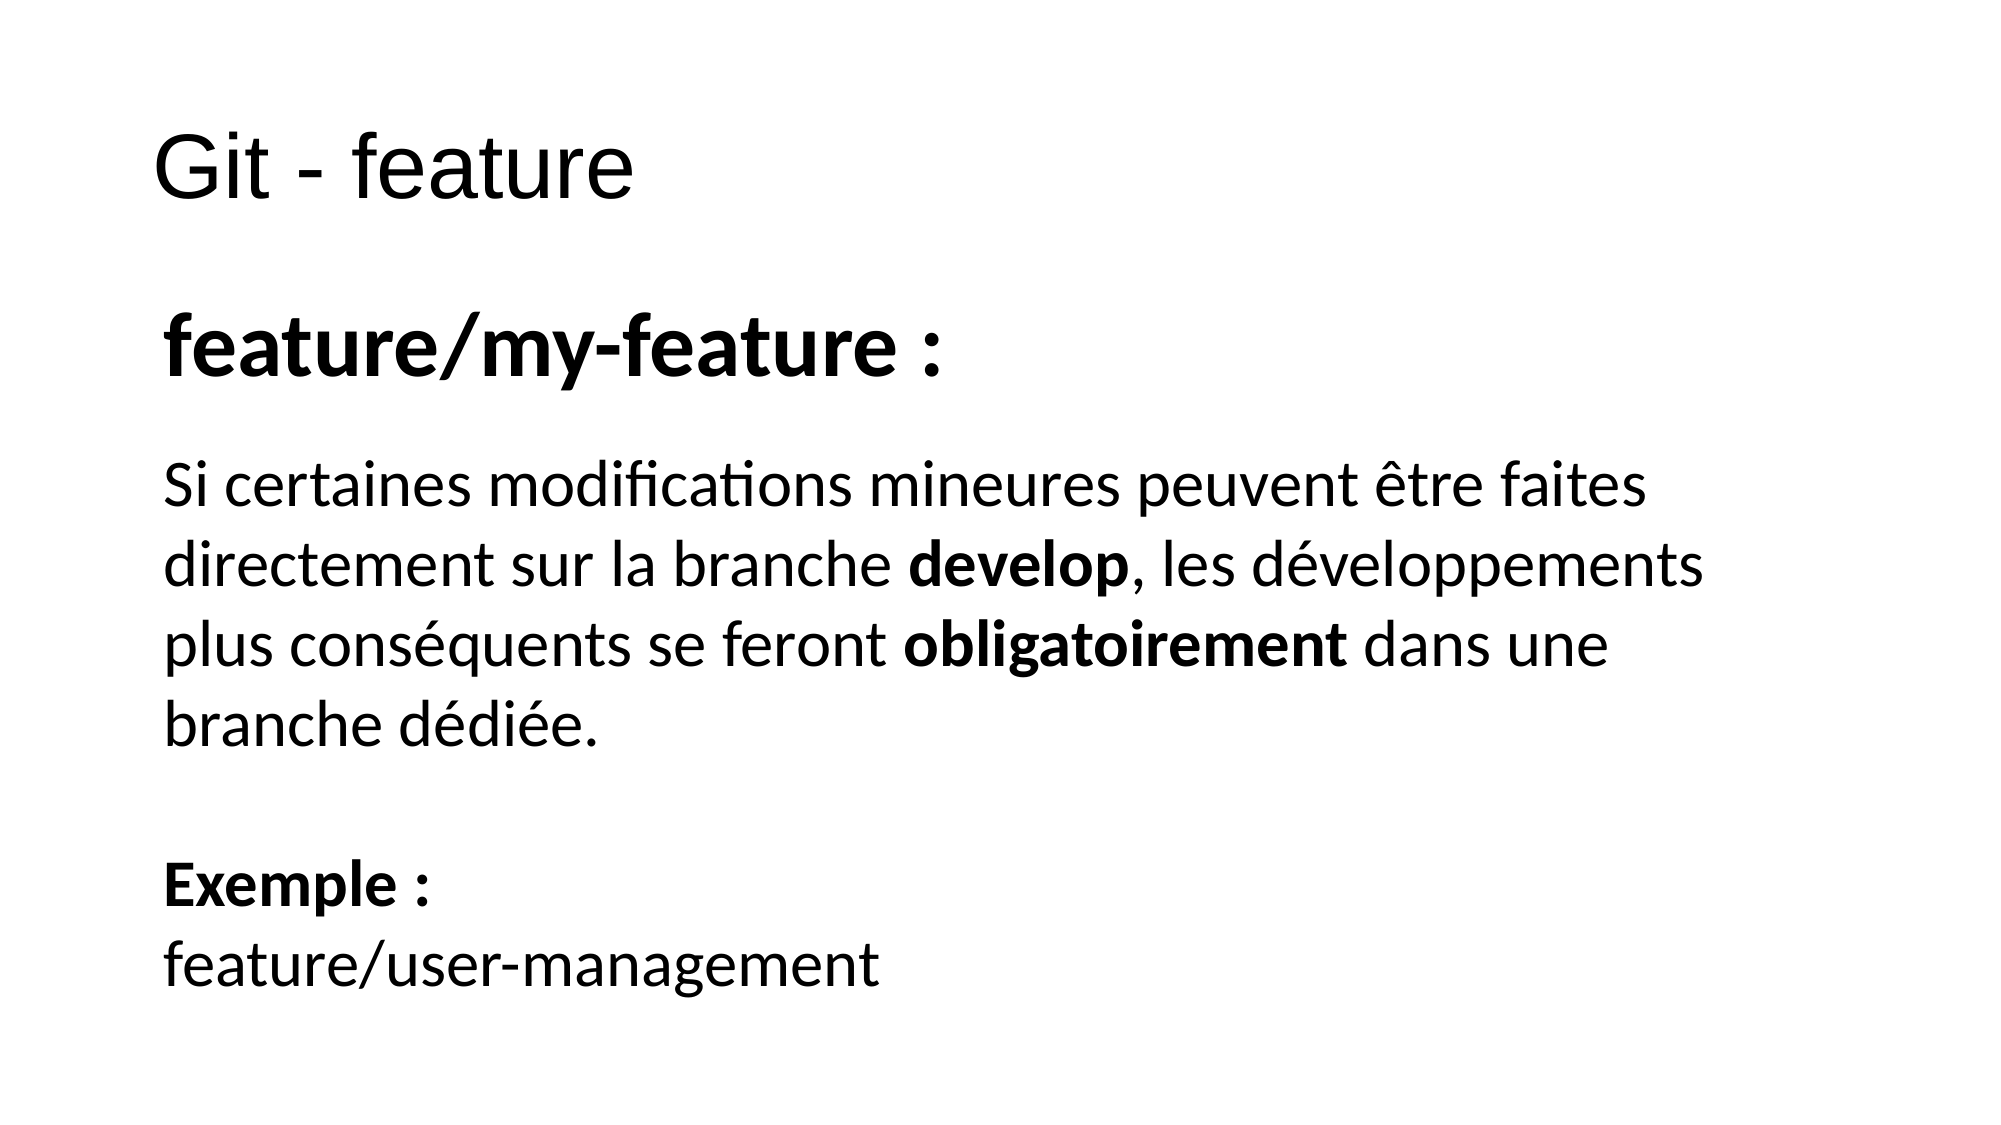

# Git - feature
feature/my-feature :

Si certaines modifications mineures peuvent être faites directement sur la branche develop, les développements plus conséquents se feront obligatoirement dans une branche dédiée.

Exemple :
feature/user-management